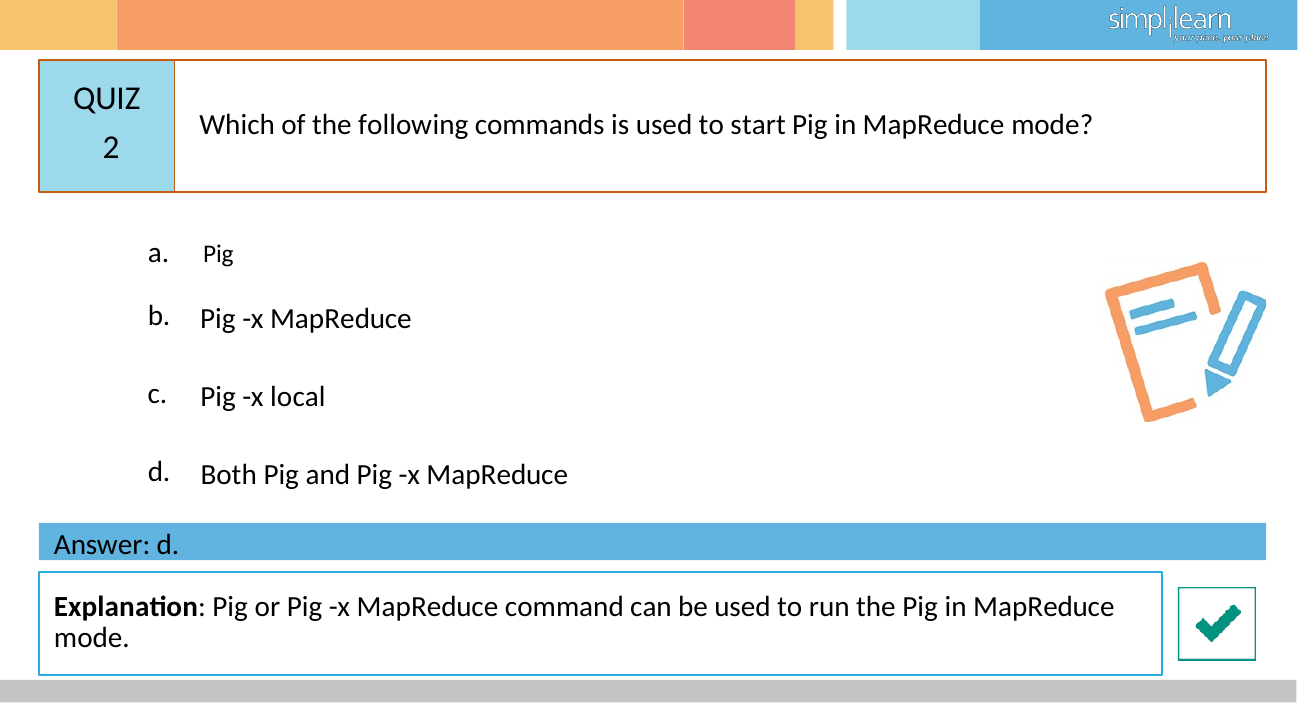

# QUIZ
Which of the following commands is used to start Pig in MapReduce mode?
2
a.	Pig

b.
Pig -x MapReduce
c.
Pig -x local
d.
Both Pig and Pig -x MapReduce
Answer: d.

Explanation: Pig or Pig -x MapReduce command can be used to run the Pig in MapReduce mode.